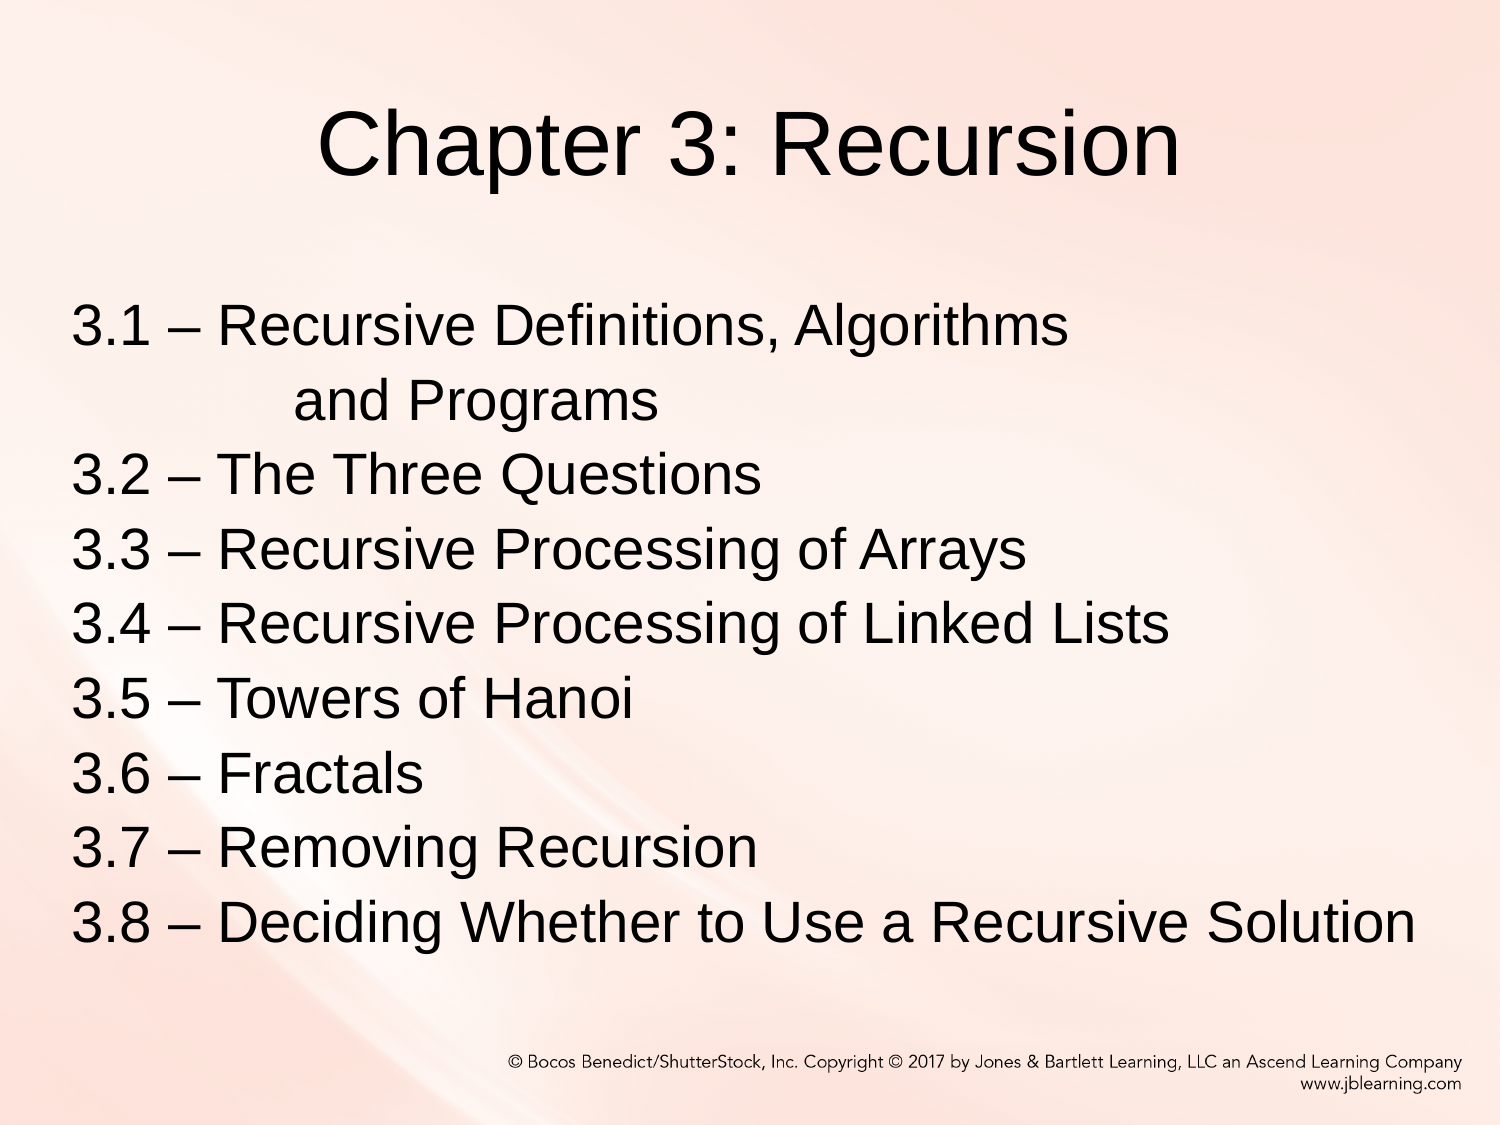

# Chapter 3: Recursion
3.1 – Recursive Definitions, Algorithms
		 and Programs
3.2 – The Three Questions
3.3 – Recursive Processing of Arrays
3.4 – Recursive Processing of Linked Lists
3.5 – Towers of Hanoi
3.6 – Fractals
3.7 – Removing Recursion
3.8 – Deciding Whether to Use a Recursive Solution